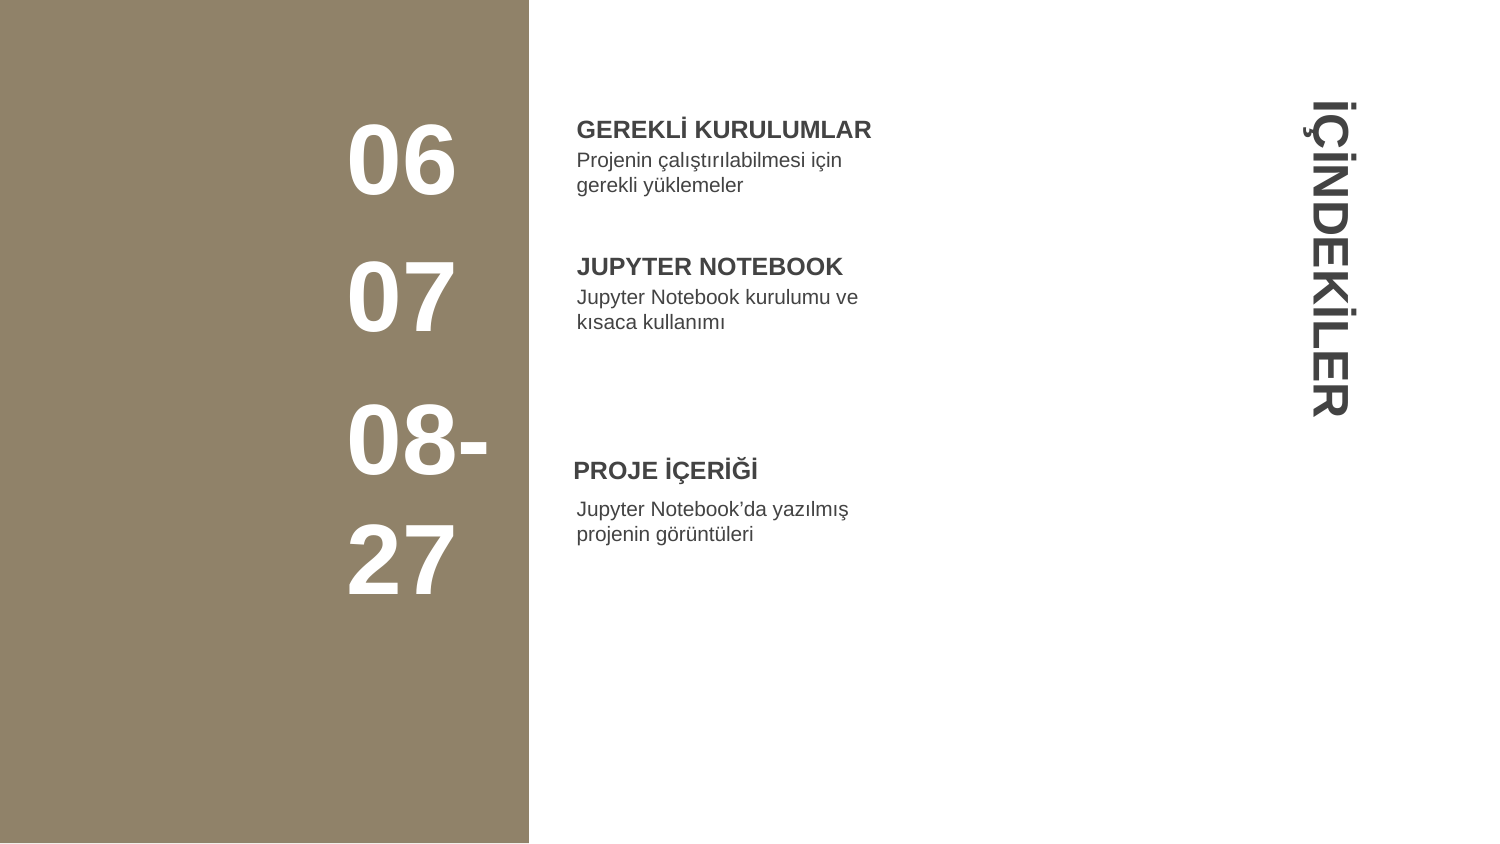

# GEREKLİ KURULUMLAR
06
Projenin çalıştırılabilmesi için gerekli yüklemeler

JUPYTER NOTEBOOK
07
Jupyter Notebook kurulumu ve kısaca kullanımı
 İÇİNDEKİLER
PROJE İÇERİĞİ
08-27
Jupyter Notebook’da yazılmış projenin görüntüleri